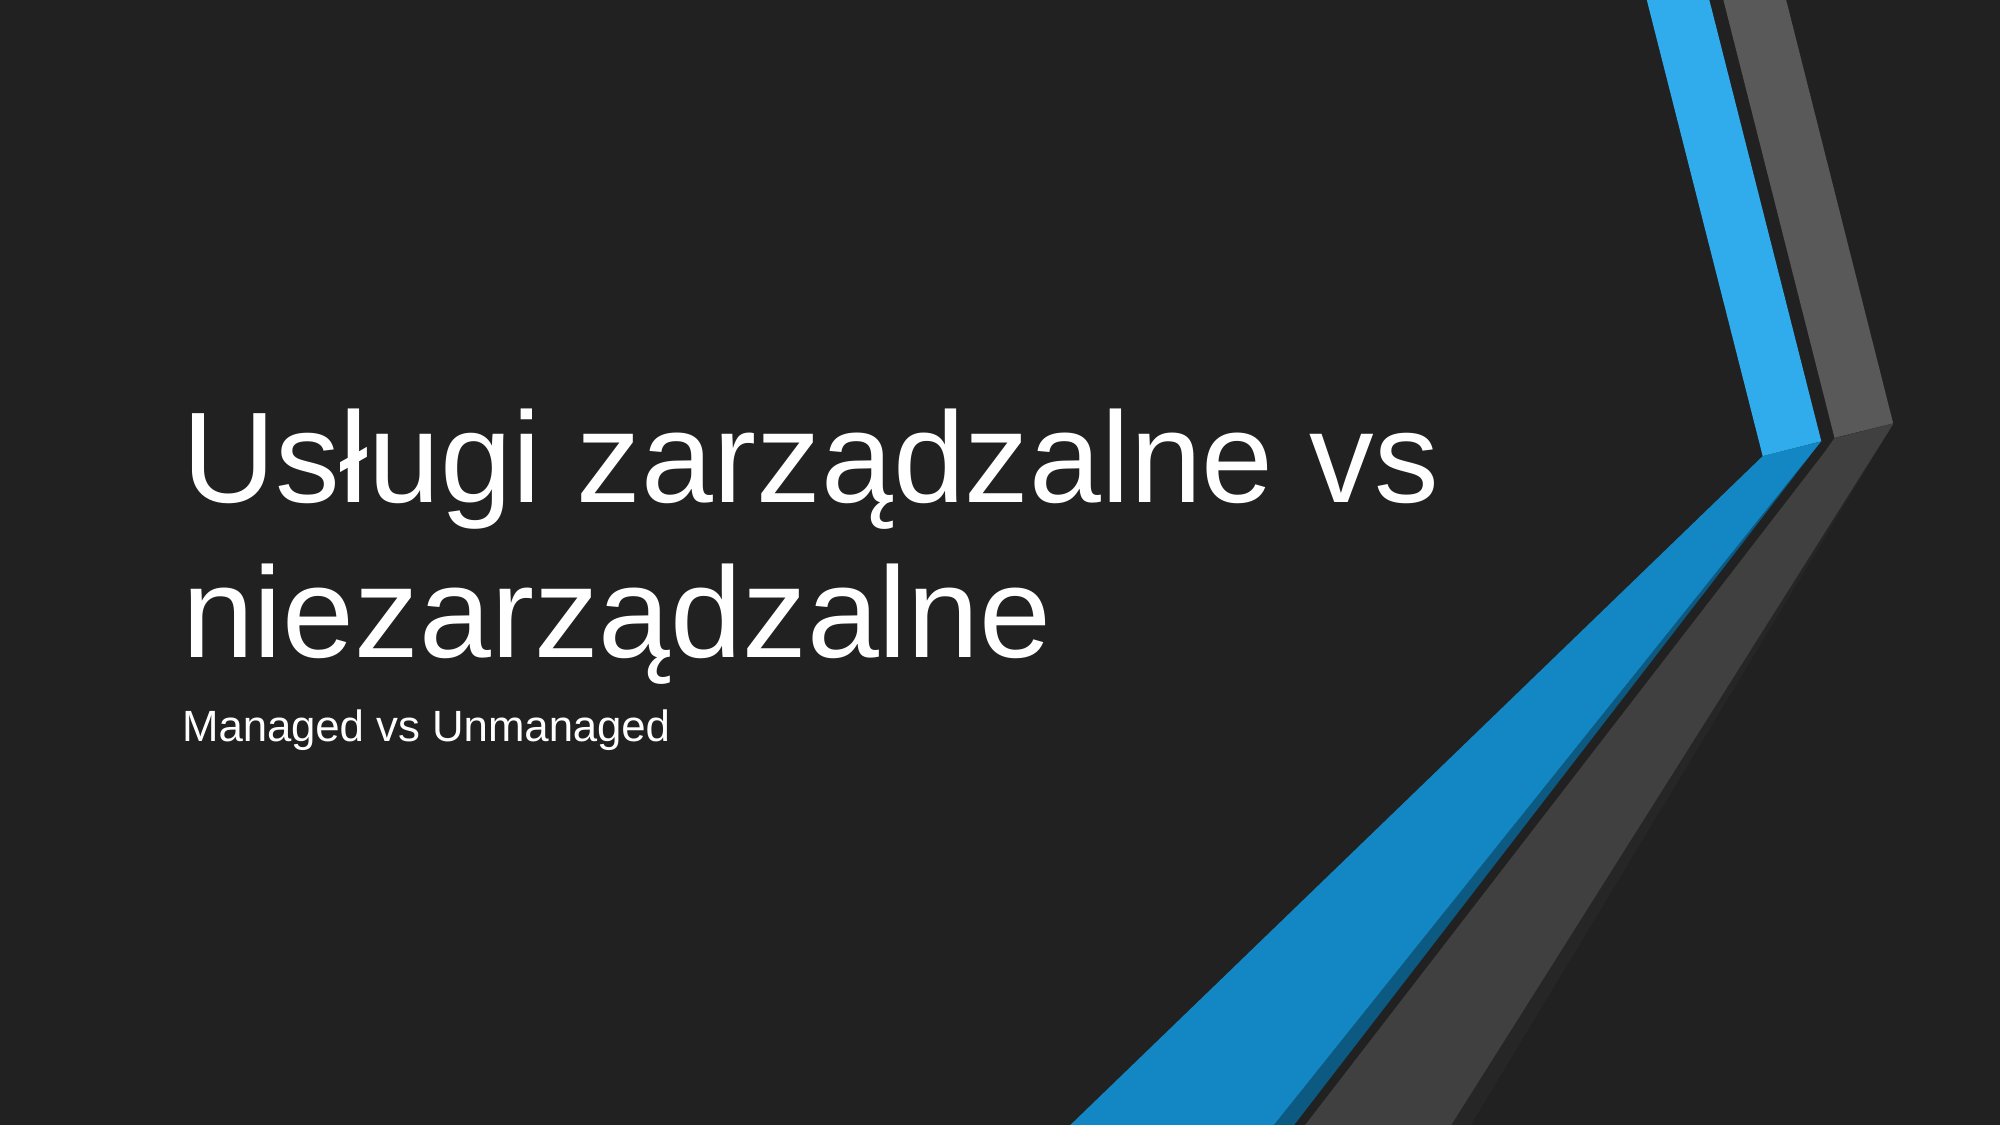

# Usługi zarządzalne vs niezarządzalne
Managed vs Unmanaged